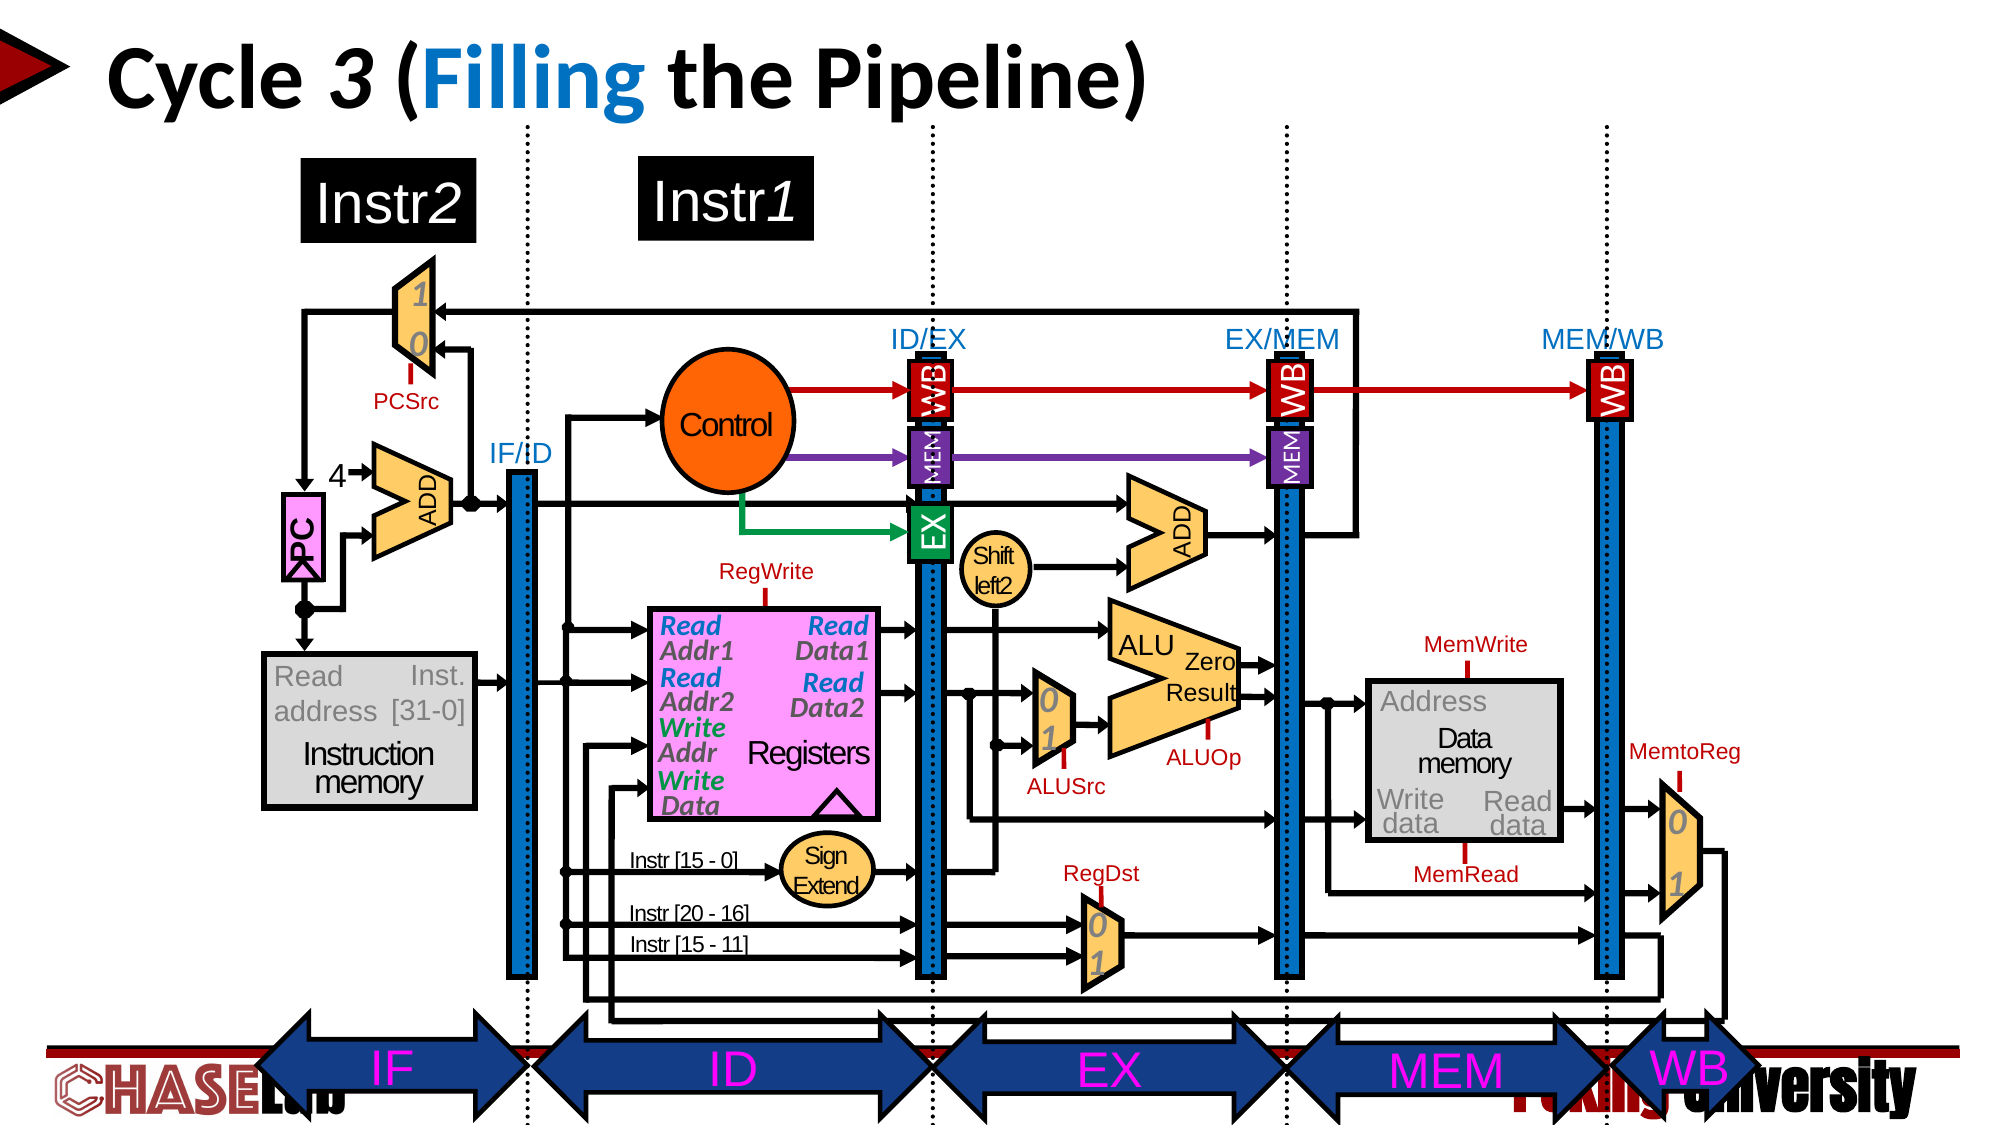

# Cycle 3 (Filling the Pipeline)

MEM/WB

WB
WB
MEM

MemWrite

Address

Data
memory
MemtoReg

Write
data
Read
data
0

1
MemRead

MEM
WB

Instr1
Instr3
Instr2
1

0

ID/EX
EX/MEM

PCSrc
WB
Control

IF/ID

MEM

ADD
4

PC

ADD
EX

Shift
left2
RegWrite

Read
Data1
Read
Addr1
Read
Addr2
Write Addr
Write Data
ALU

Zero
Inst.
[31-0]
Read
address

Instruction
memory

0
Result
Read
Data2

1

ALUOp
Registers

ALUSrc

Instr [15 - 0]
Sign
Extend
RegDst

Instr [20 - 16]
0

Instr [15 - 11]

1

IF
ID
EX